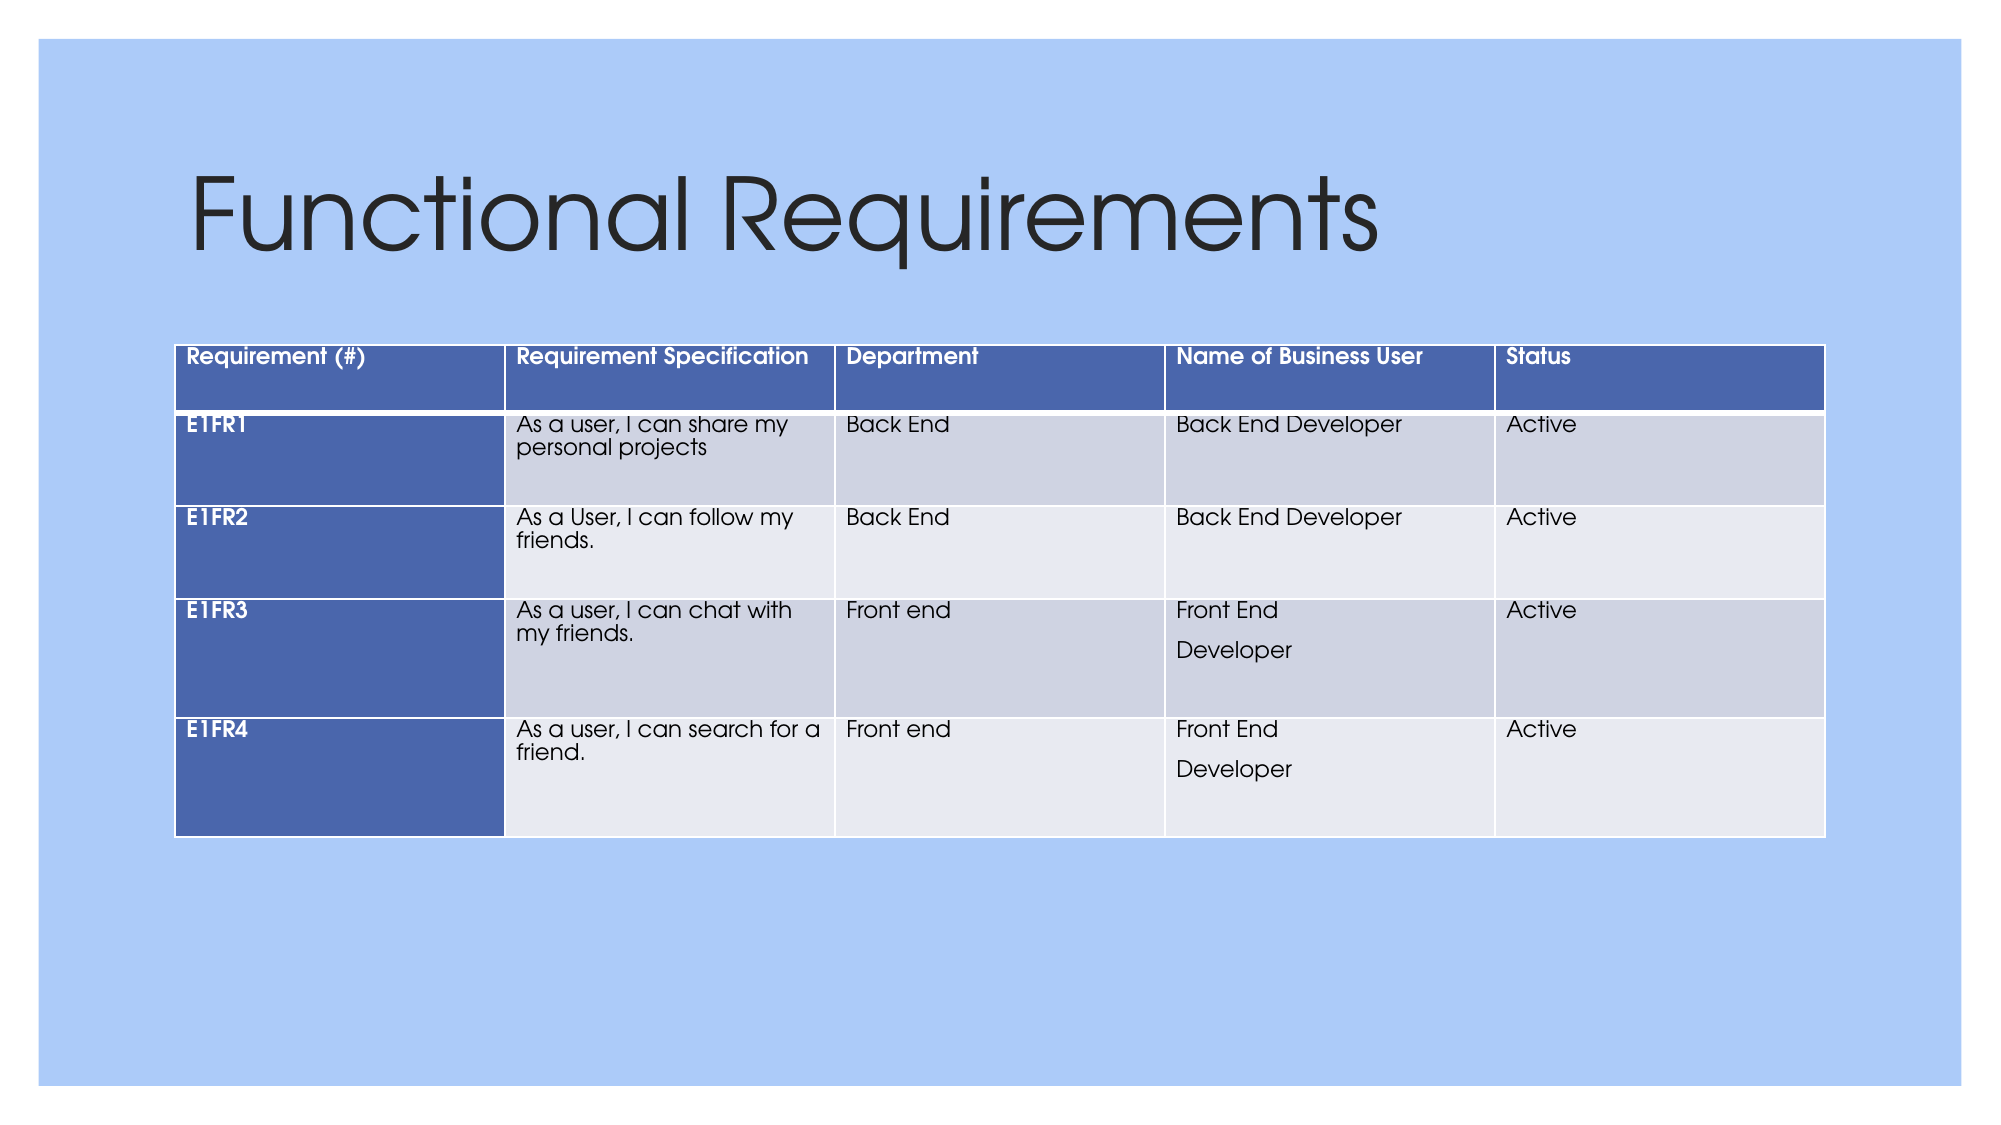

# Functional Requirements
| Requirement (#) | Requirement Specification | Department | Name of Business User | Status |
| --- | --- | --- | --- | --- |
| E1FR1 | As a user, I can share my personal projects | Back End | Back End Developer | Active |
| E1FR2 | As a User, I can follow my friends. | Back End | Back End Developer | Active |
| E1FR3 | As a user, I can chat with my friends. | Front end | Front End  Developer | Active |
| E1FR4 | As a user, I can search for a friend. | Front end | Front End  Developer | Active |